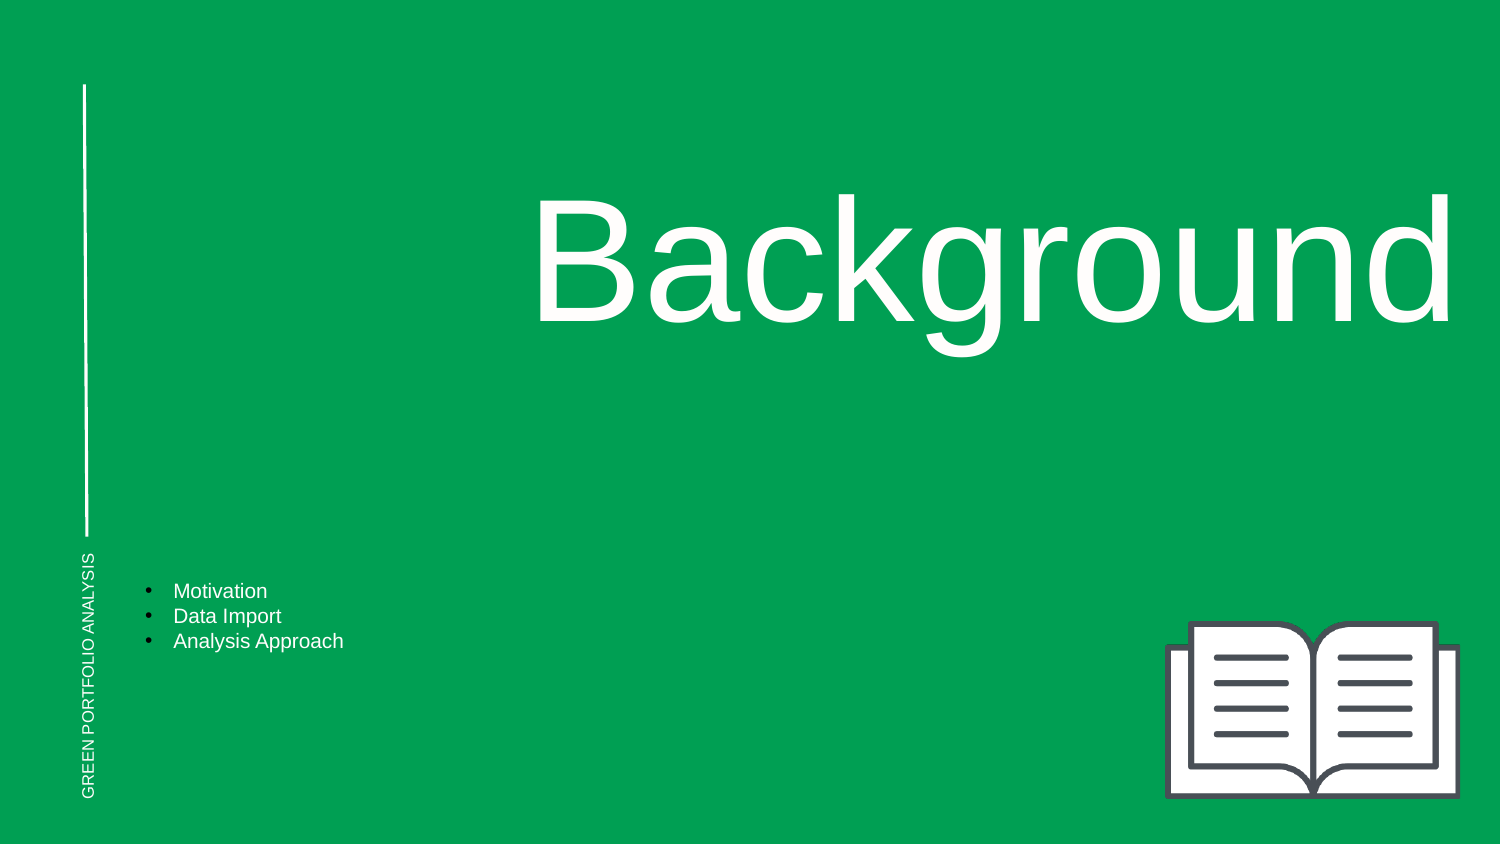

Background
Motivation
Data Import
Analysis Approach

GREEN PORTFOLIO ANALYSIS